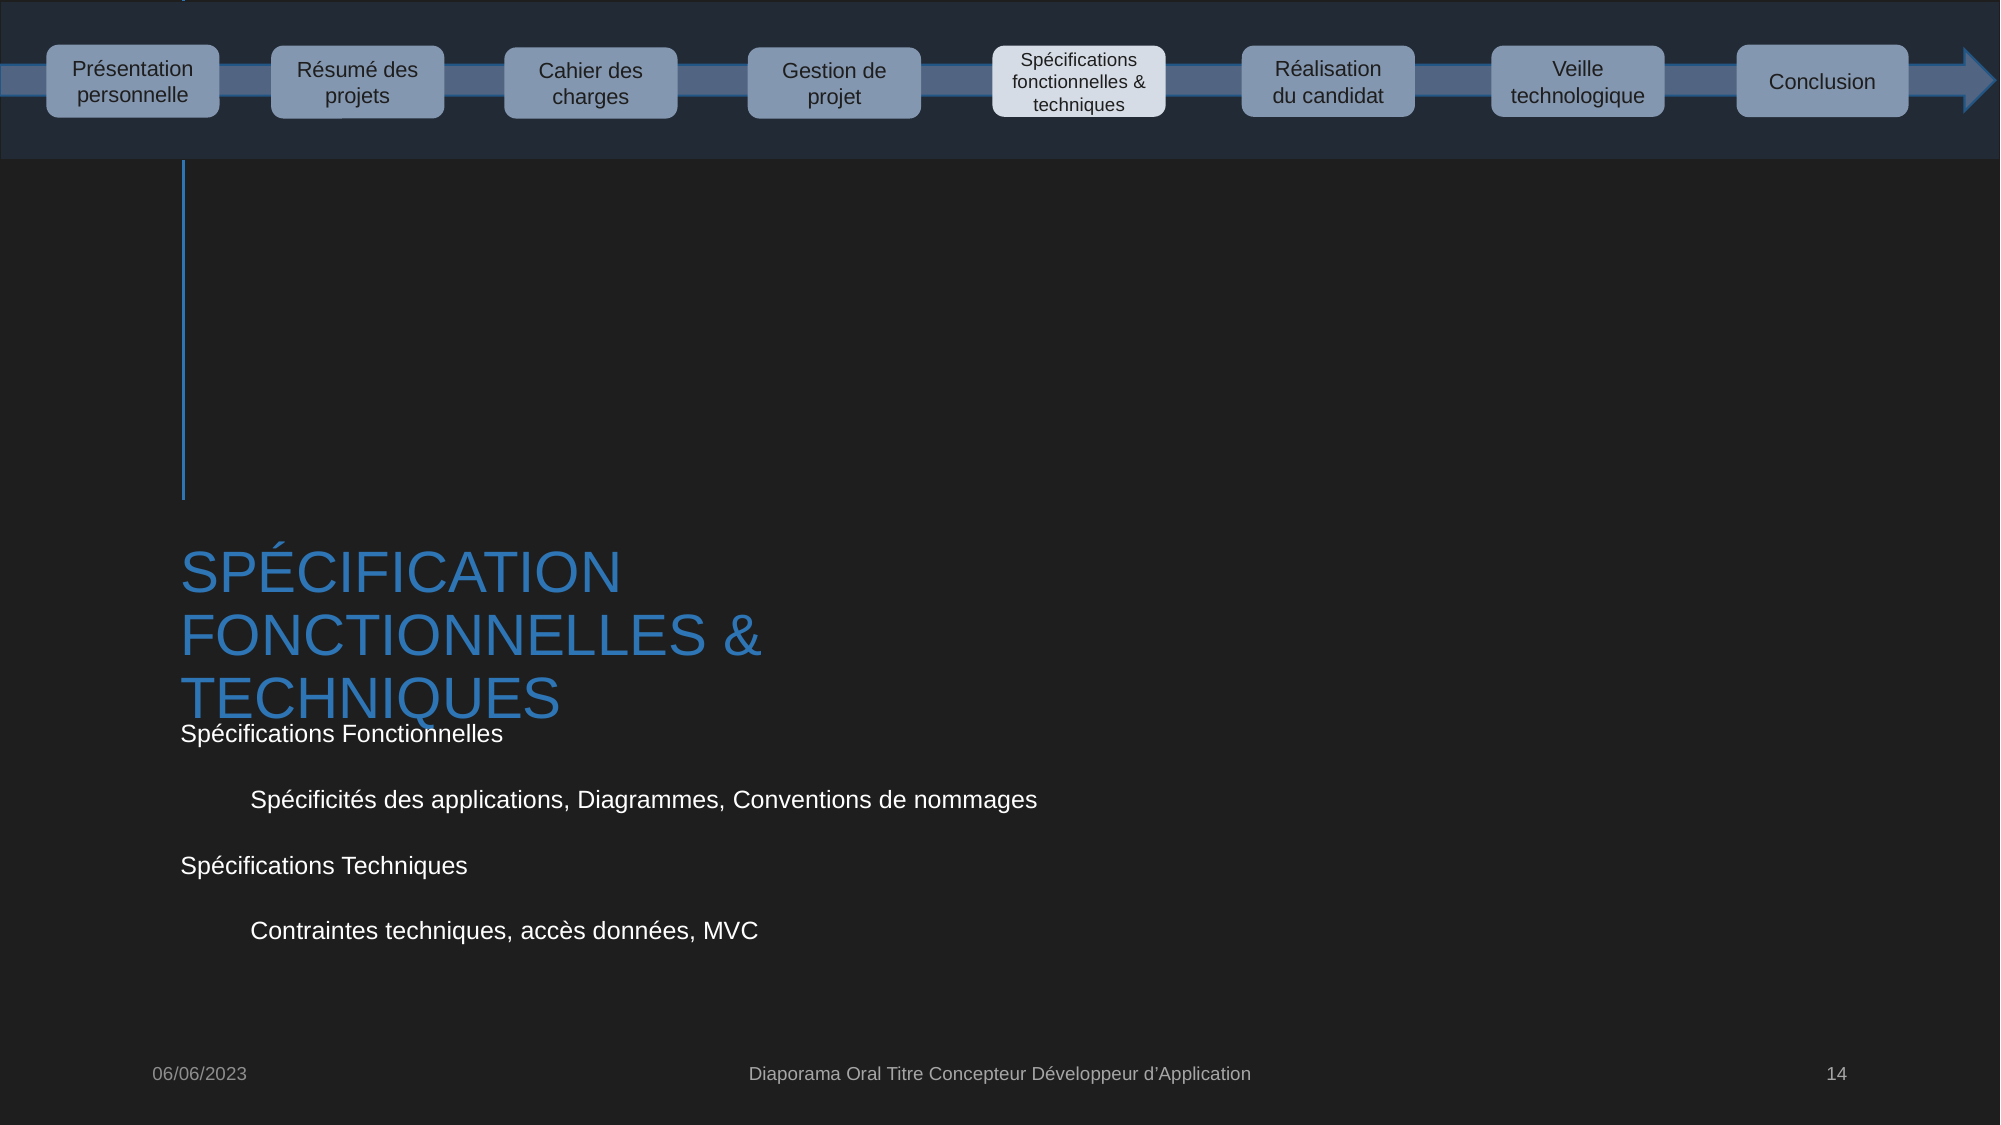

Présentation personnelle
Conclusion
Résumé des projets
Réalisation du candidat
Veille technologique
Cahier des charges
Gestion de projet

Spécifications fonctionnelles & techniques
# Spécification fonctionnelles & techniques
Spécifications Fonctionnelles
          Spécificités des applications, Diagrammes, Conventions de nommages
Spécifications Techniques
          Contraintes techniques, accès données, MVC
06/06/2023
Diaporama Oral Titre Concepteur Développeur d’Application
14